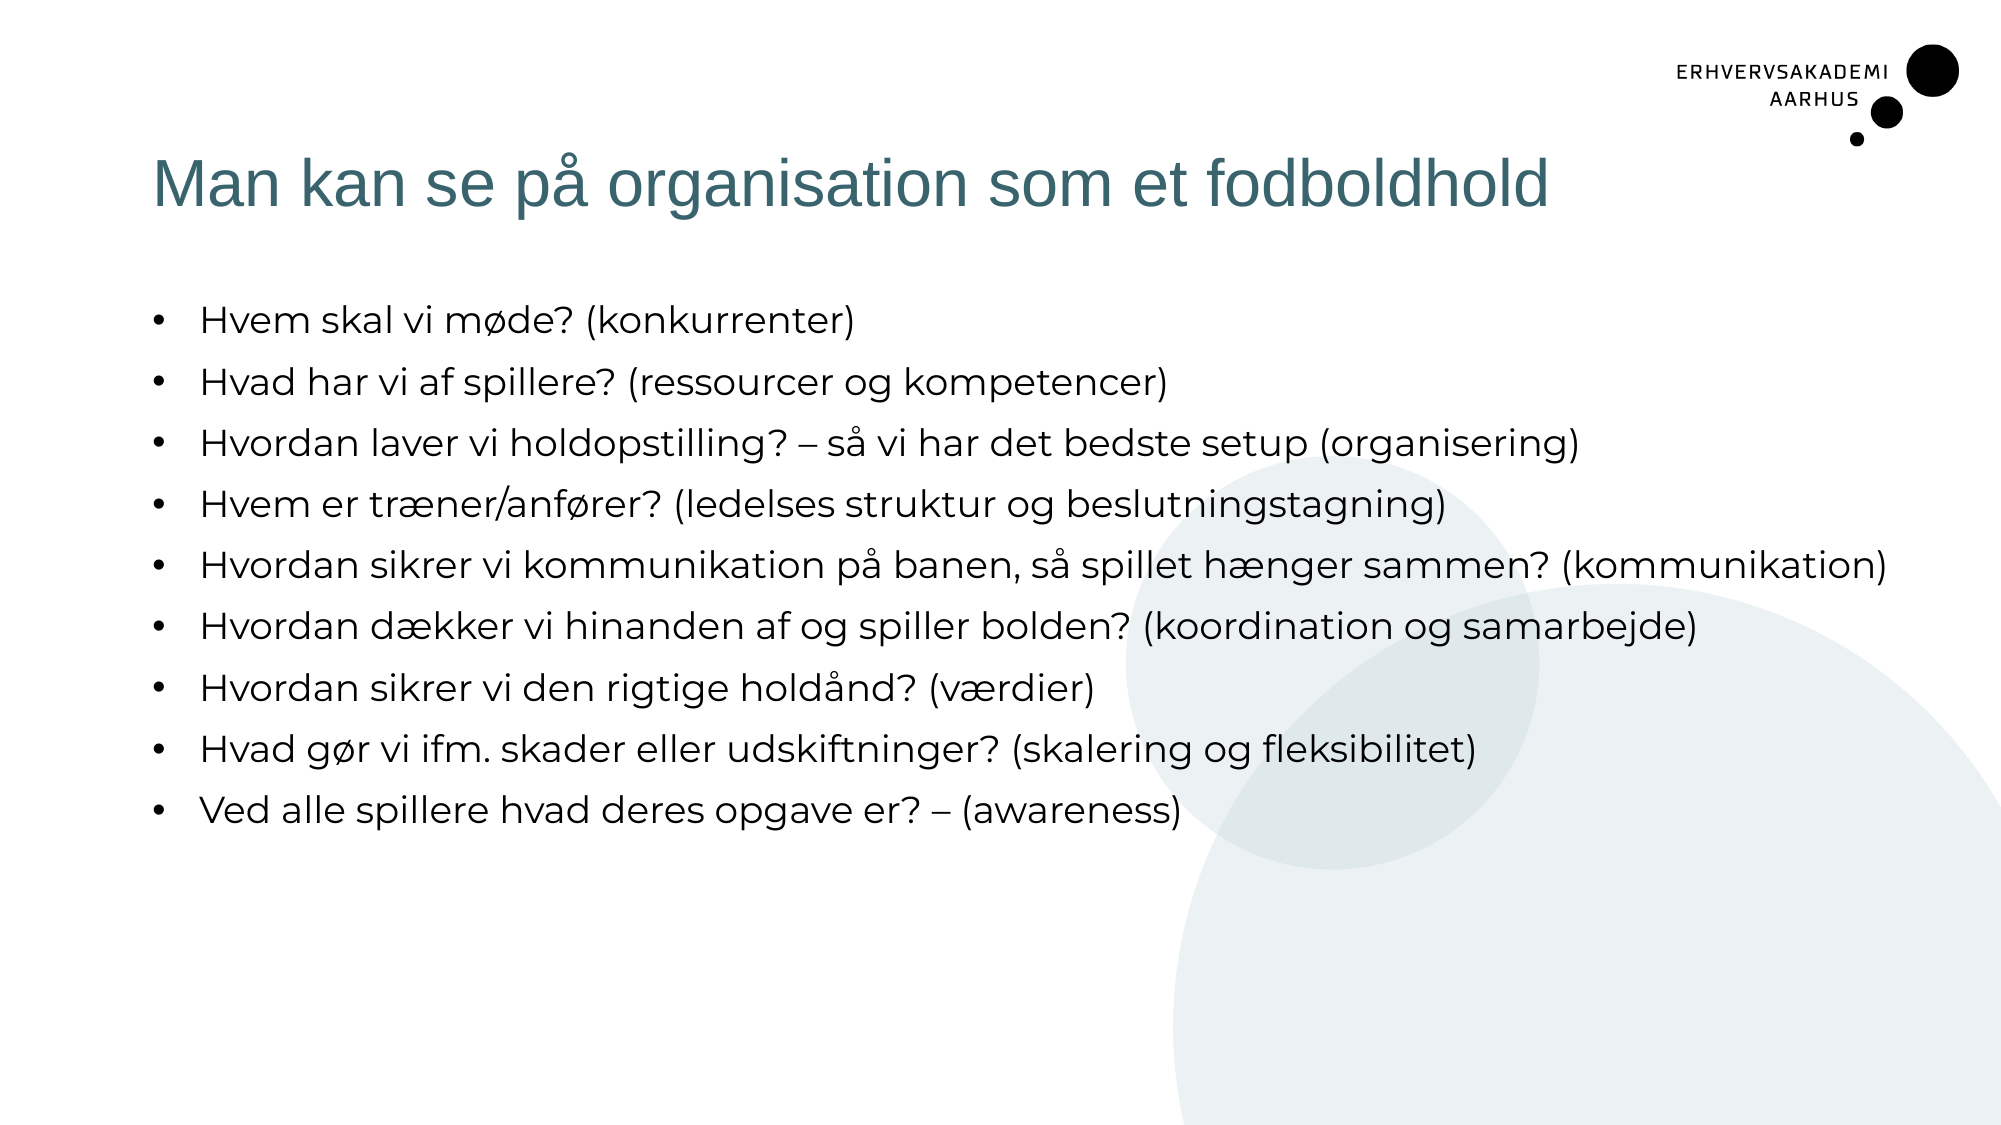

# Man kan se på organisation som et fodboldhold
Hvem skal vi møde? (konkurrenter)
Hvad har vi af spillere? (ressourcer og kompetencer)
Hvordan laver vi holdopstilling? – så vi har det bedste setup (organisering)
Hvem er træner/anfører? (ledelses struktur og beslutningstagning)
Hvordan sikrer vi kommunikation på banen, så spillet hænger sammen? (kommunikation)
Hvordan dækker vi hinanden af og spiller bolden? (koordination og samarbejde)
Hvordan sikrer vi den rigtige holdånd? (værdier)
Hvad gør vi ifm. skader eller udskiftninger? (skalering og fleksibilitet)
Ved alle spillere hvad deres opgave er? – (awareness)